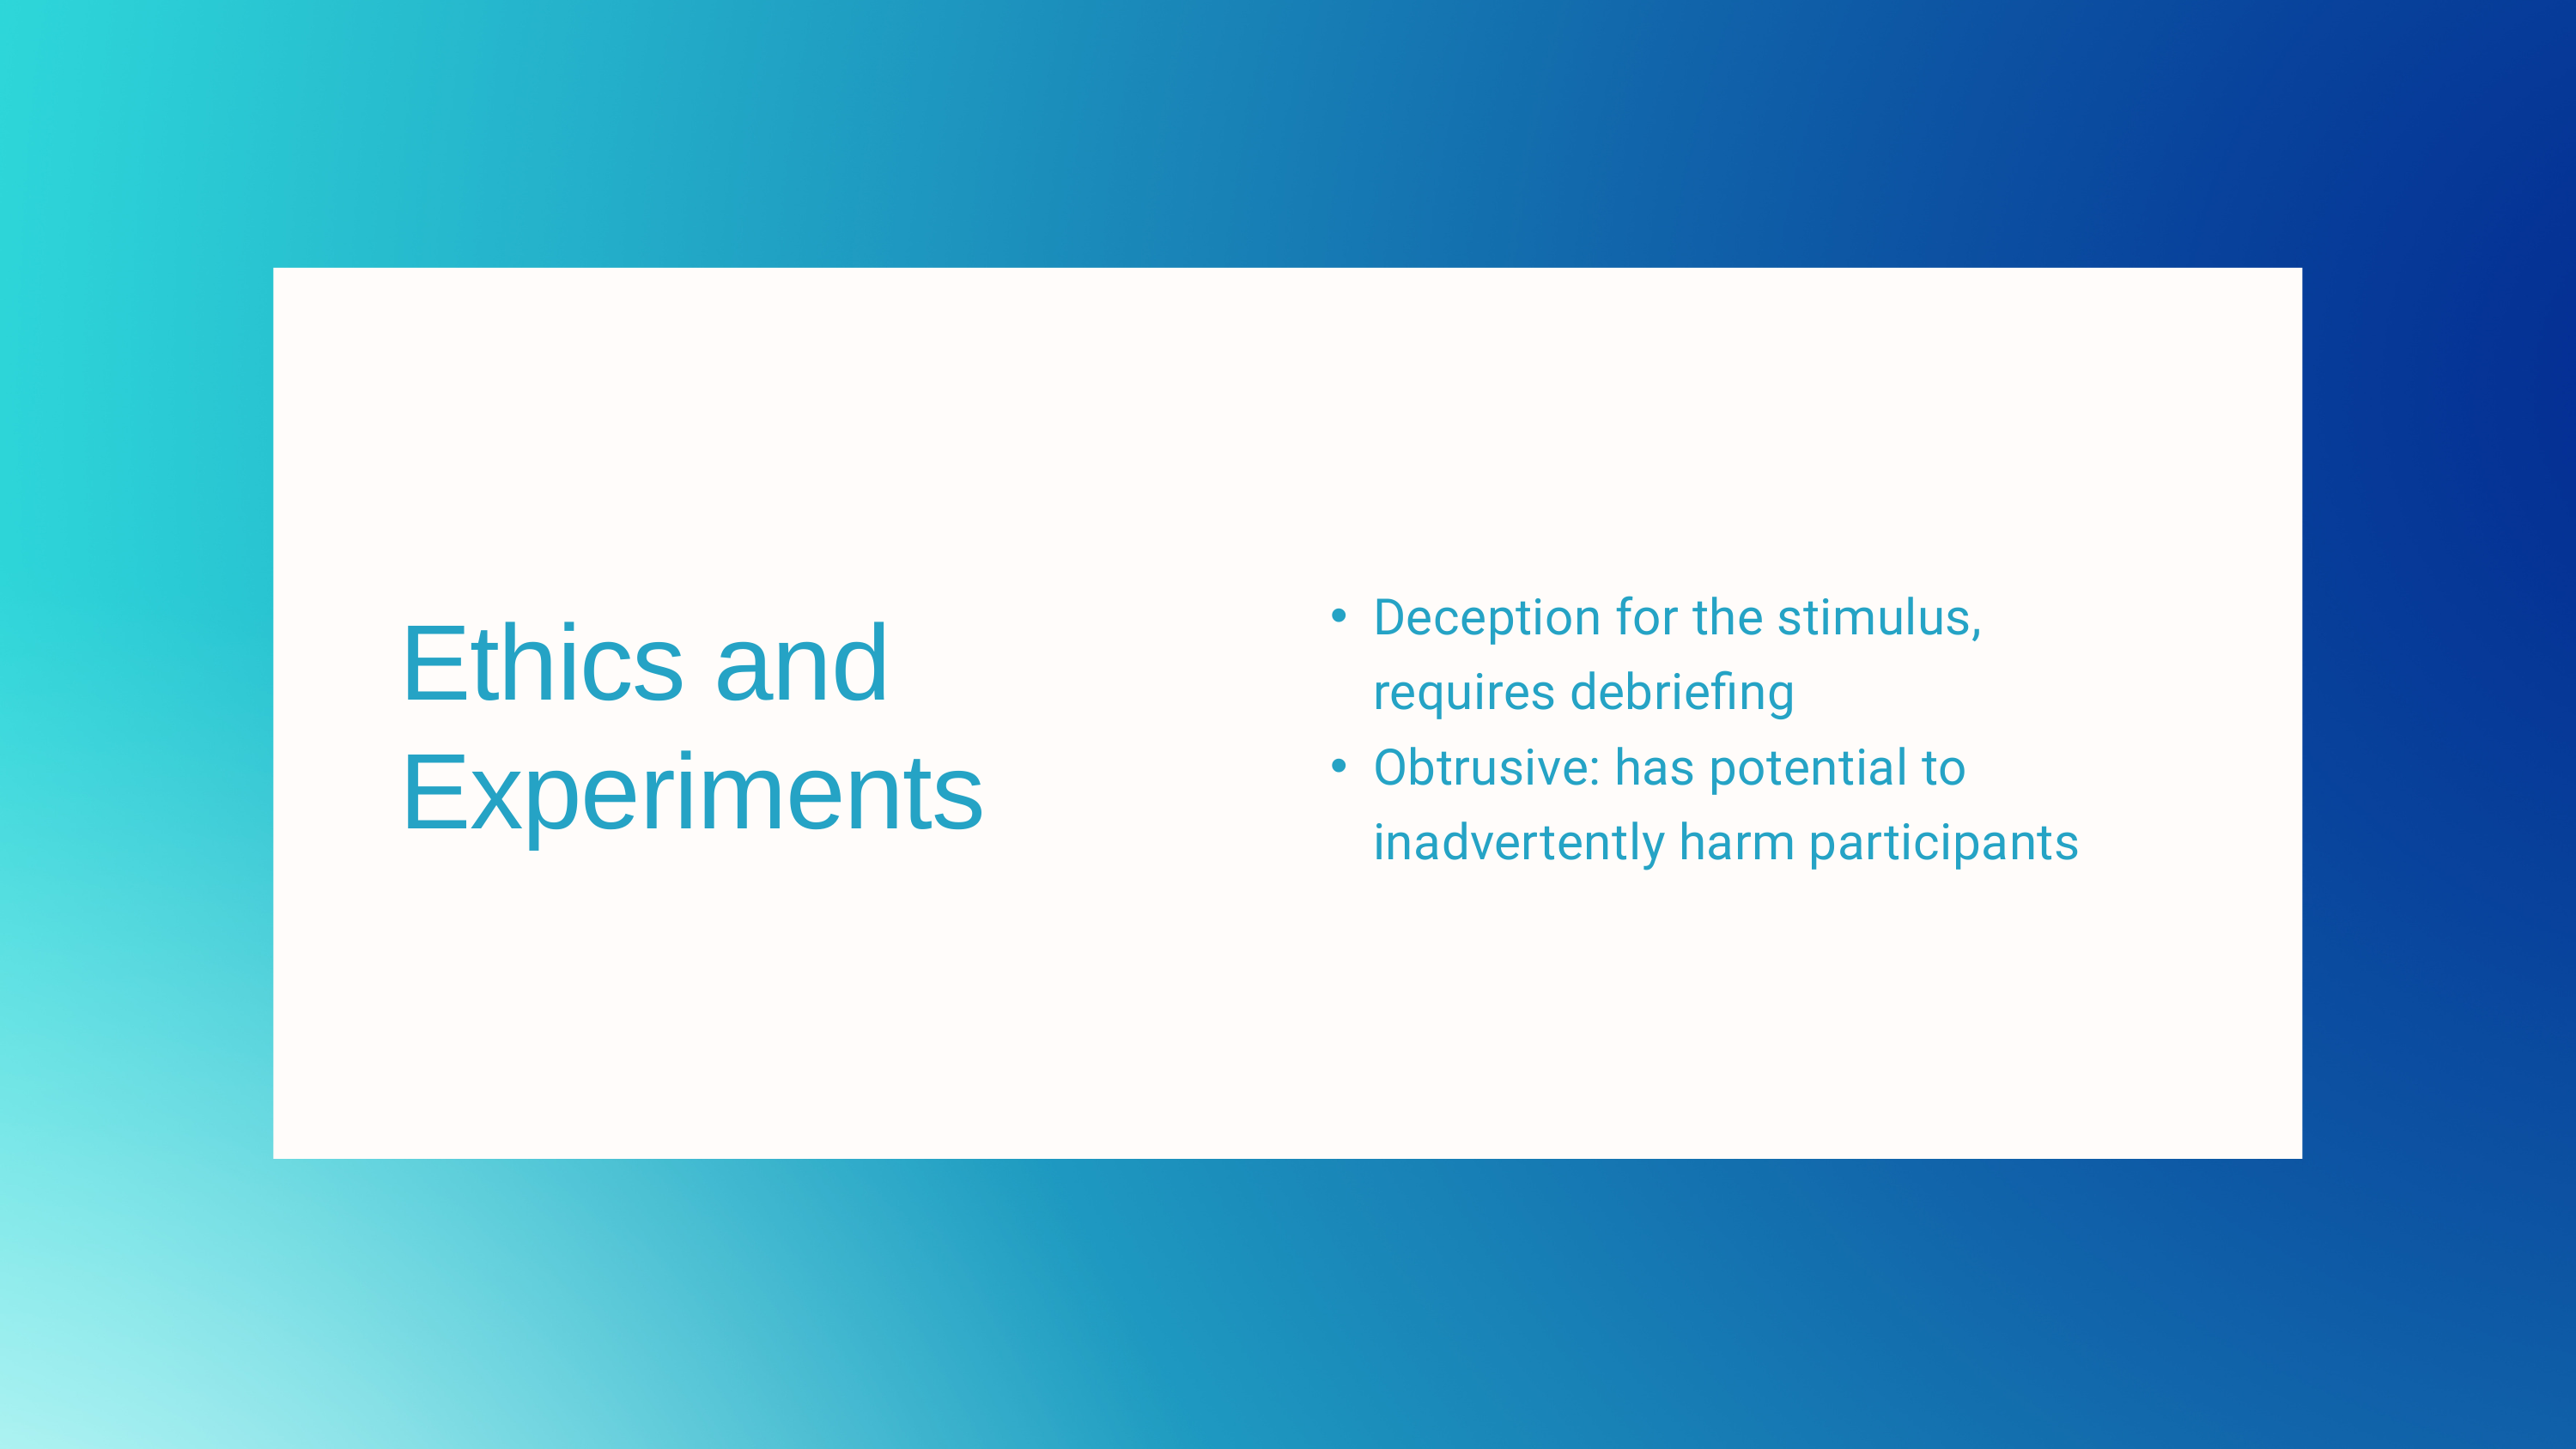

Deception for the stimulus, requires debriefing
Obtrusive: has potential to inadvertently harm participants
Ethics and Experiments